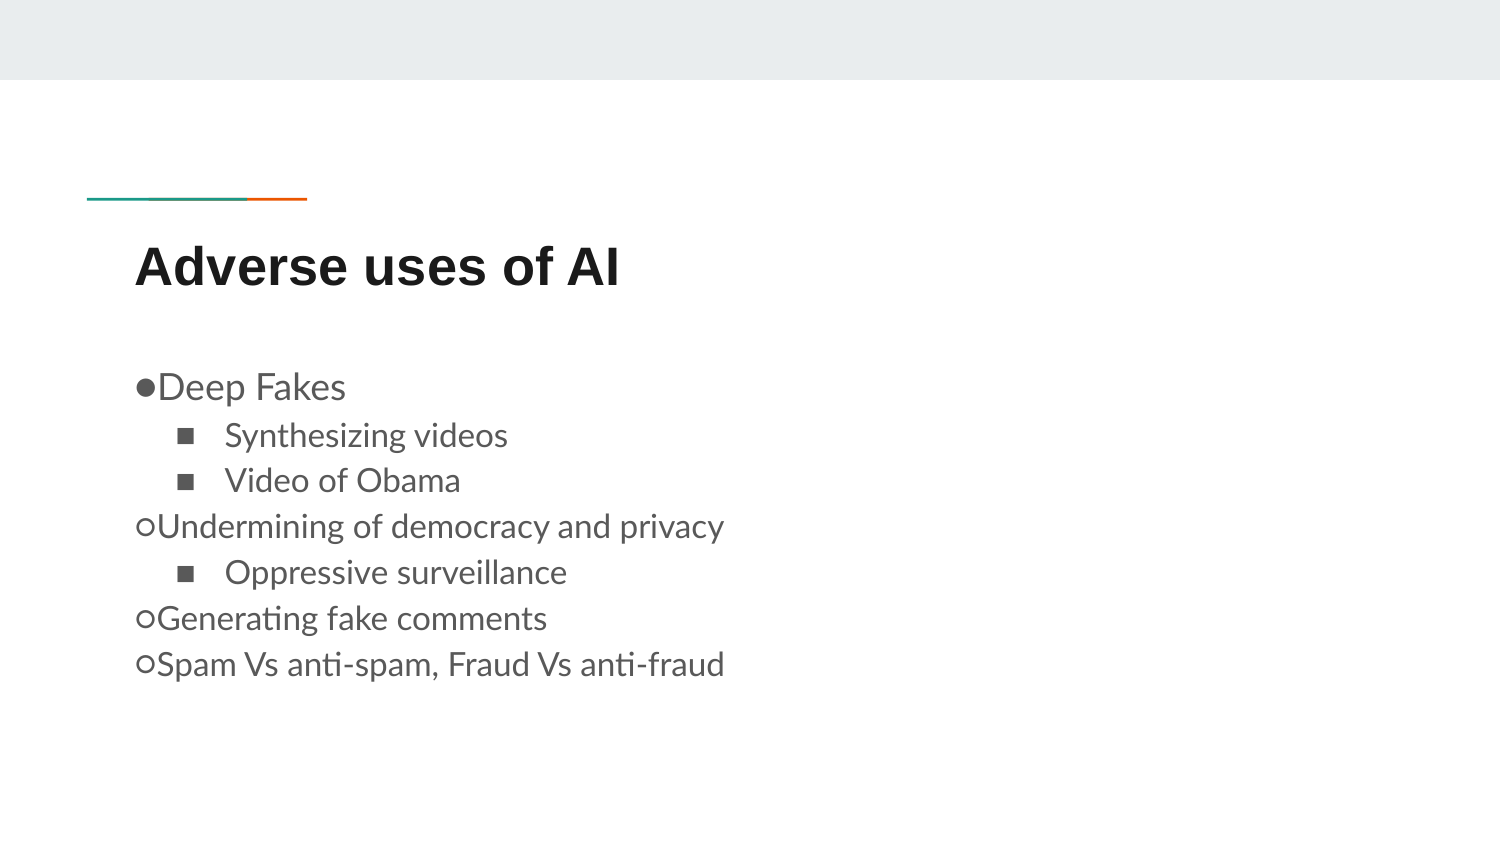

# Adverse uses of AI
Deep Fakes
Synthesizing videos
Video of Obama
Undermining of democracy and privacy
Oppressive surveillance
Generating fake comments
Spam Vs anti-spam, Fraud Vs anti-fraud